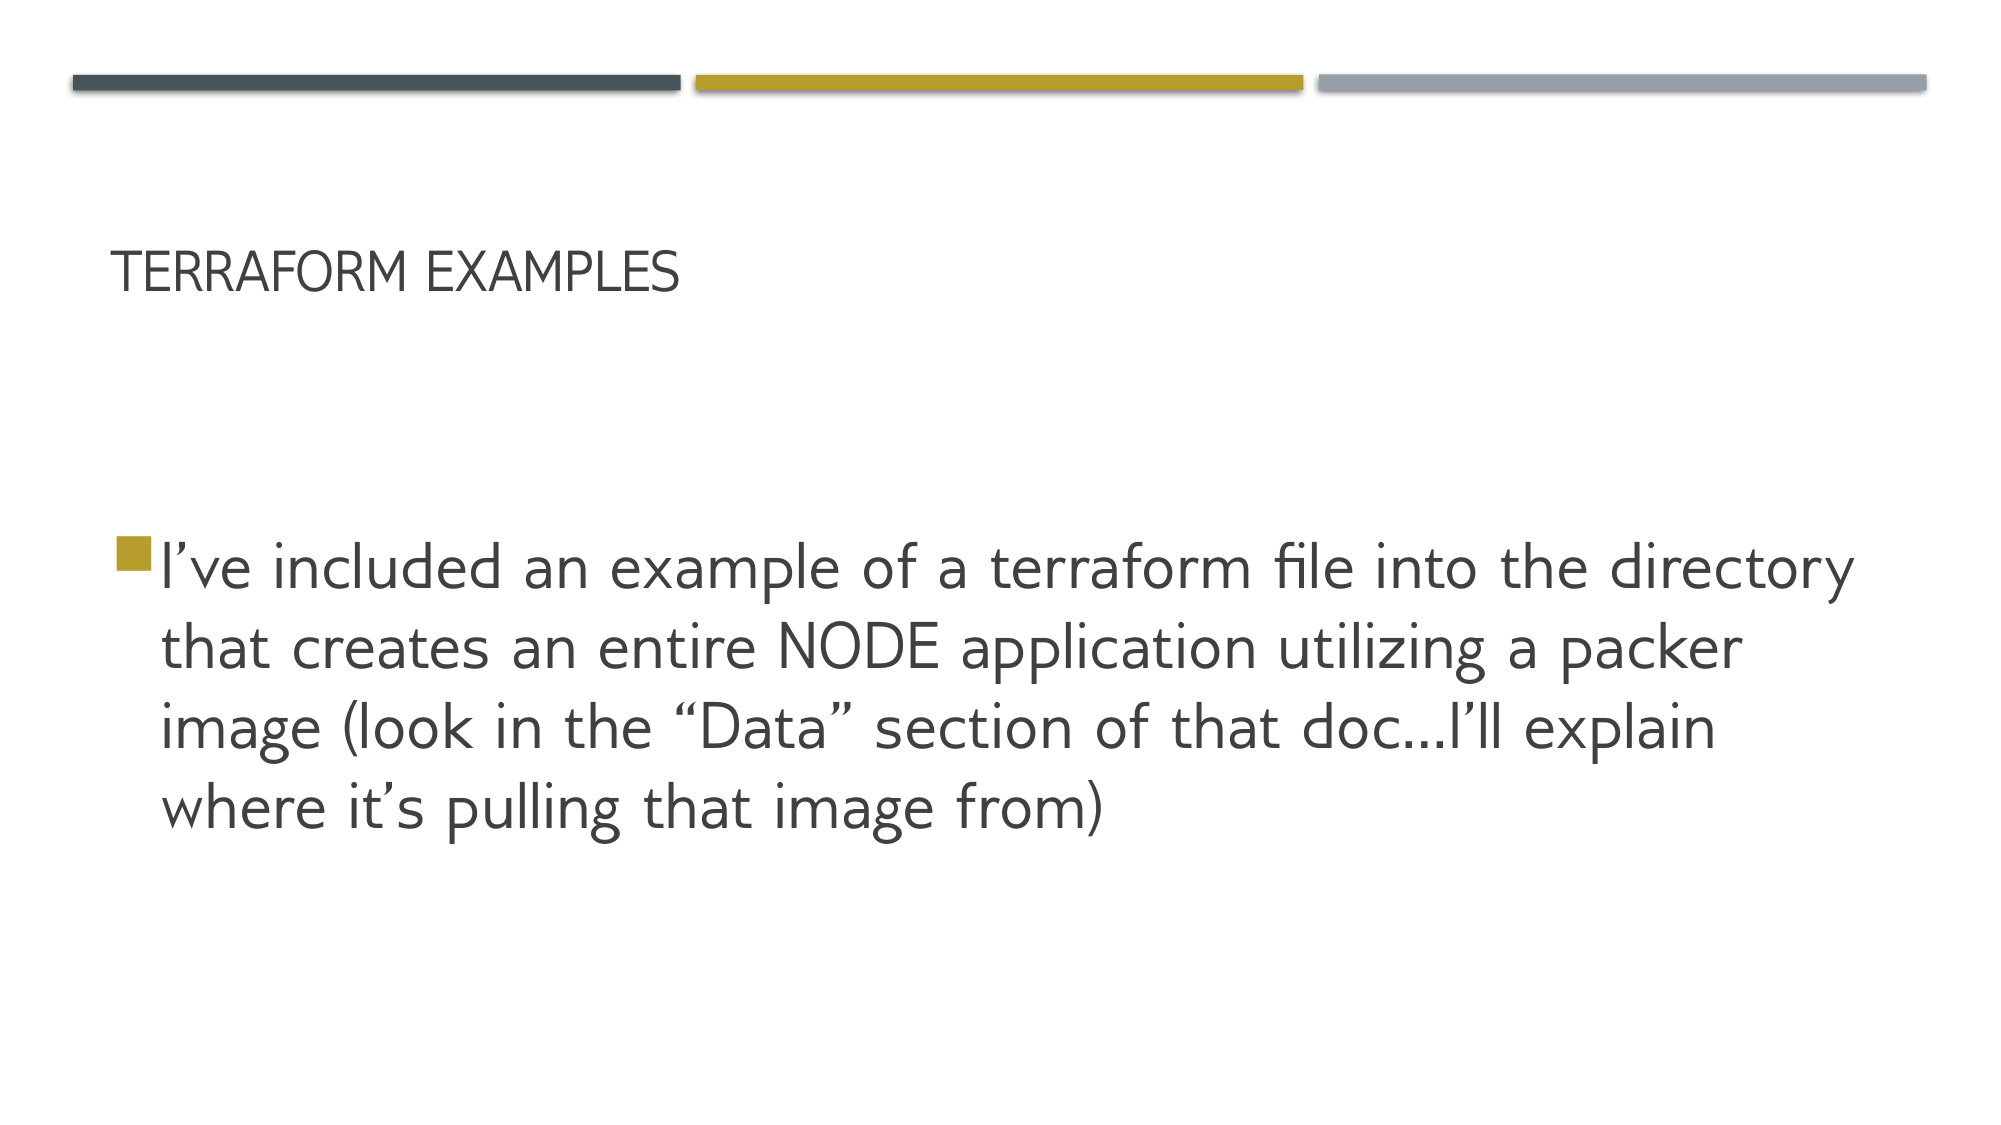

# Terraform examples
I’ve included an example of a terraform file into the directory that creates an entire NODE application utilizing a packer image (look in the “Data” section of that doc…I’ll explain where it’s pulling that image from)